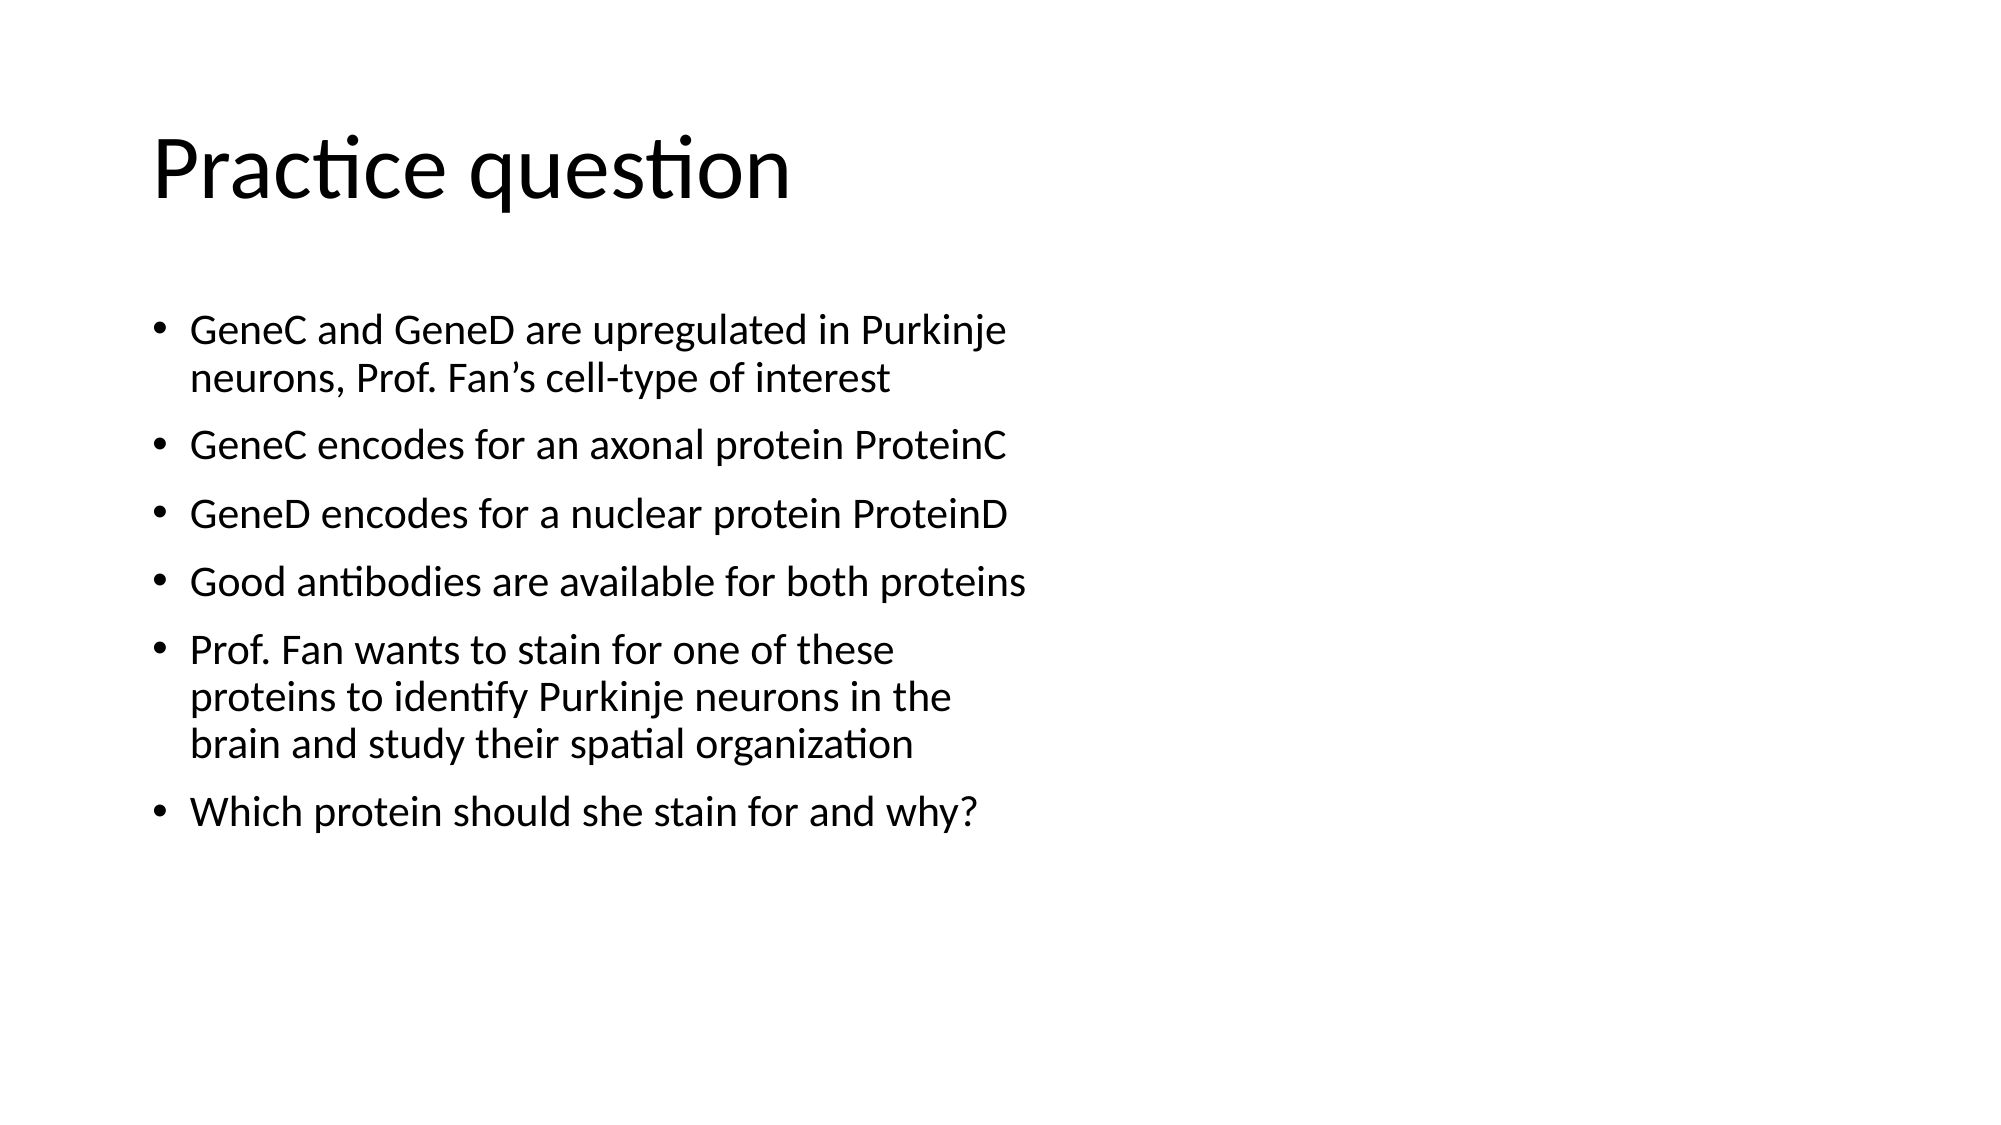

# Practice question
GeneC and GeneD are upregulated in Purkinje neurons, Prof. Fan’s cell-type of interest
GeneC encodes for an axonal protein ProteinC
GeneD encodes for a nuclear protein ProteinD
Good antibodies are available for both proteins
Prof. Fan wants to stain for one of these proteins to identify Purkinje neurons in the brain and study their spatial organization
Which protein should she stain for and why?